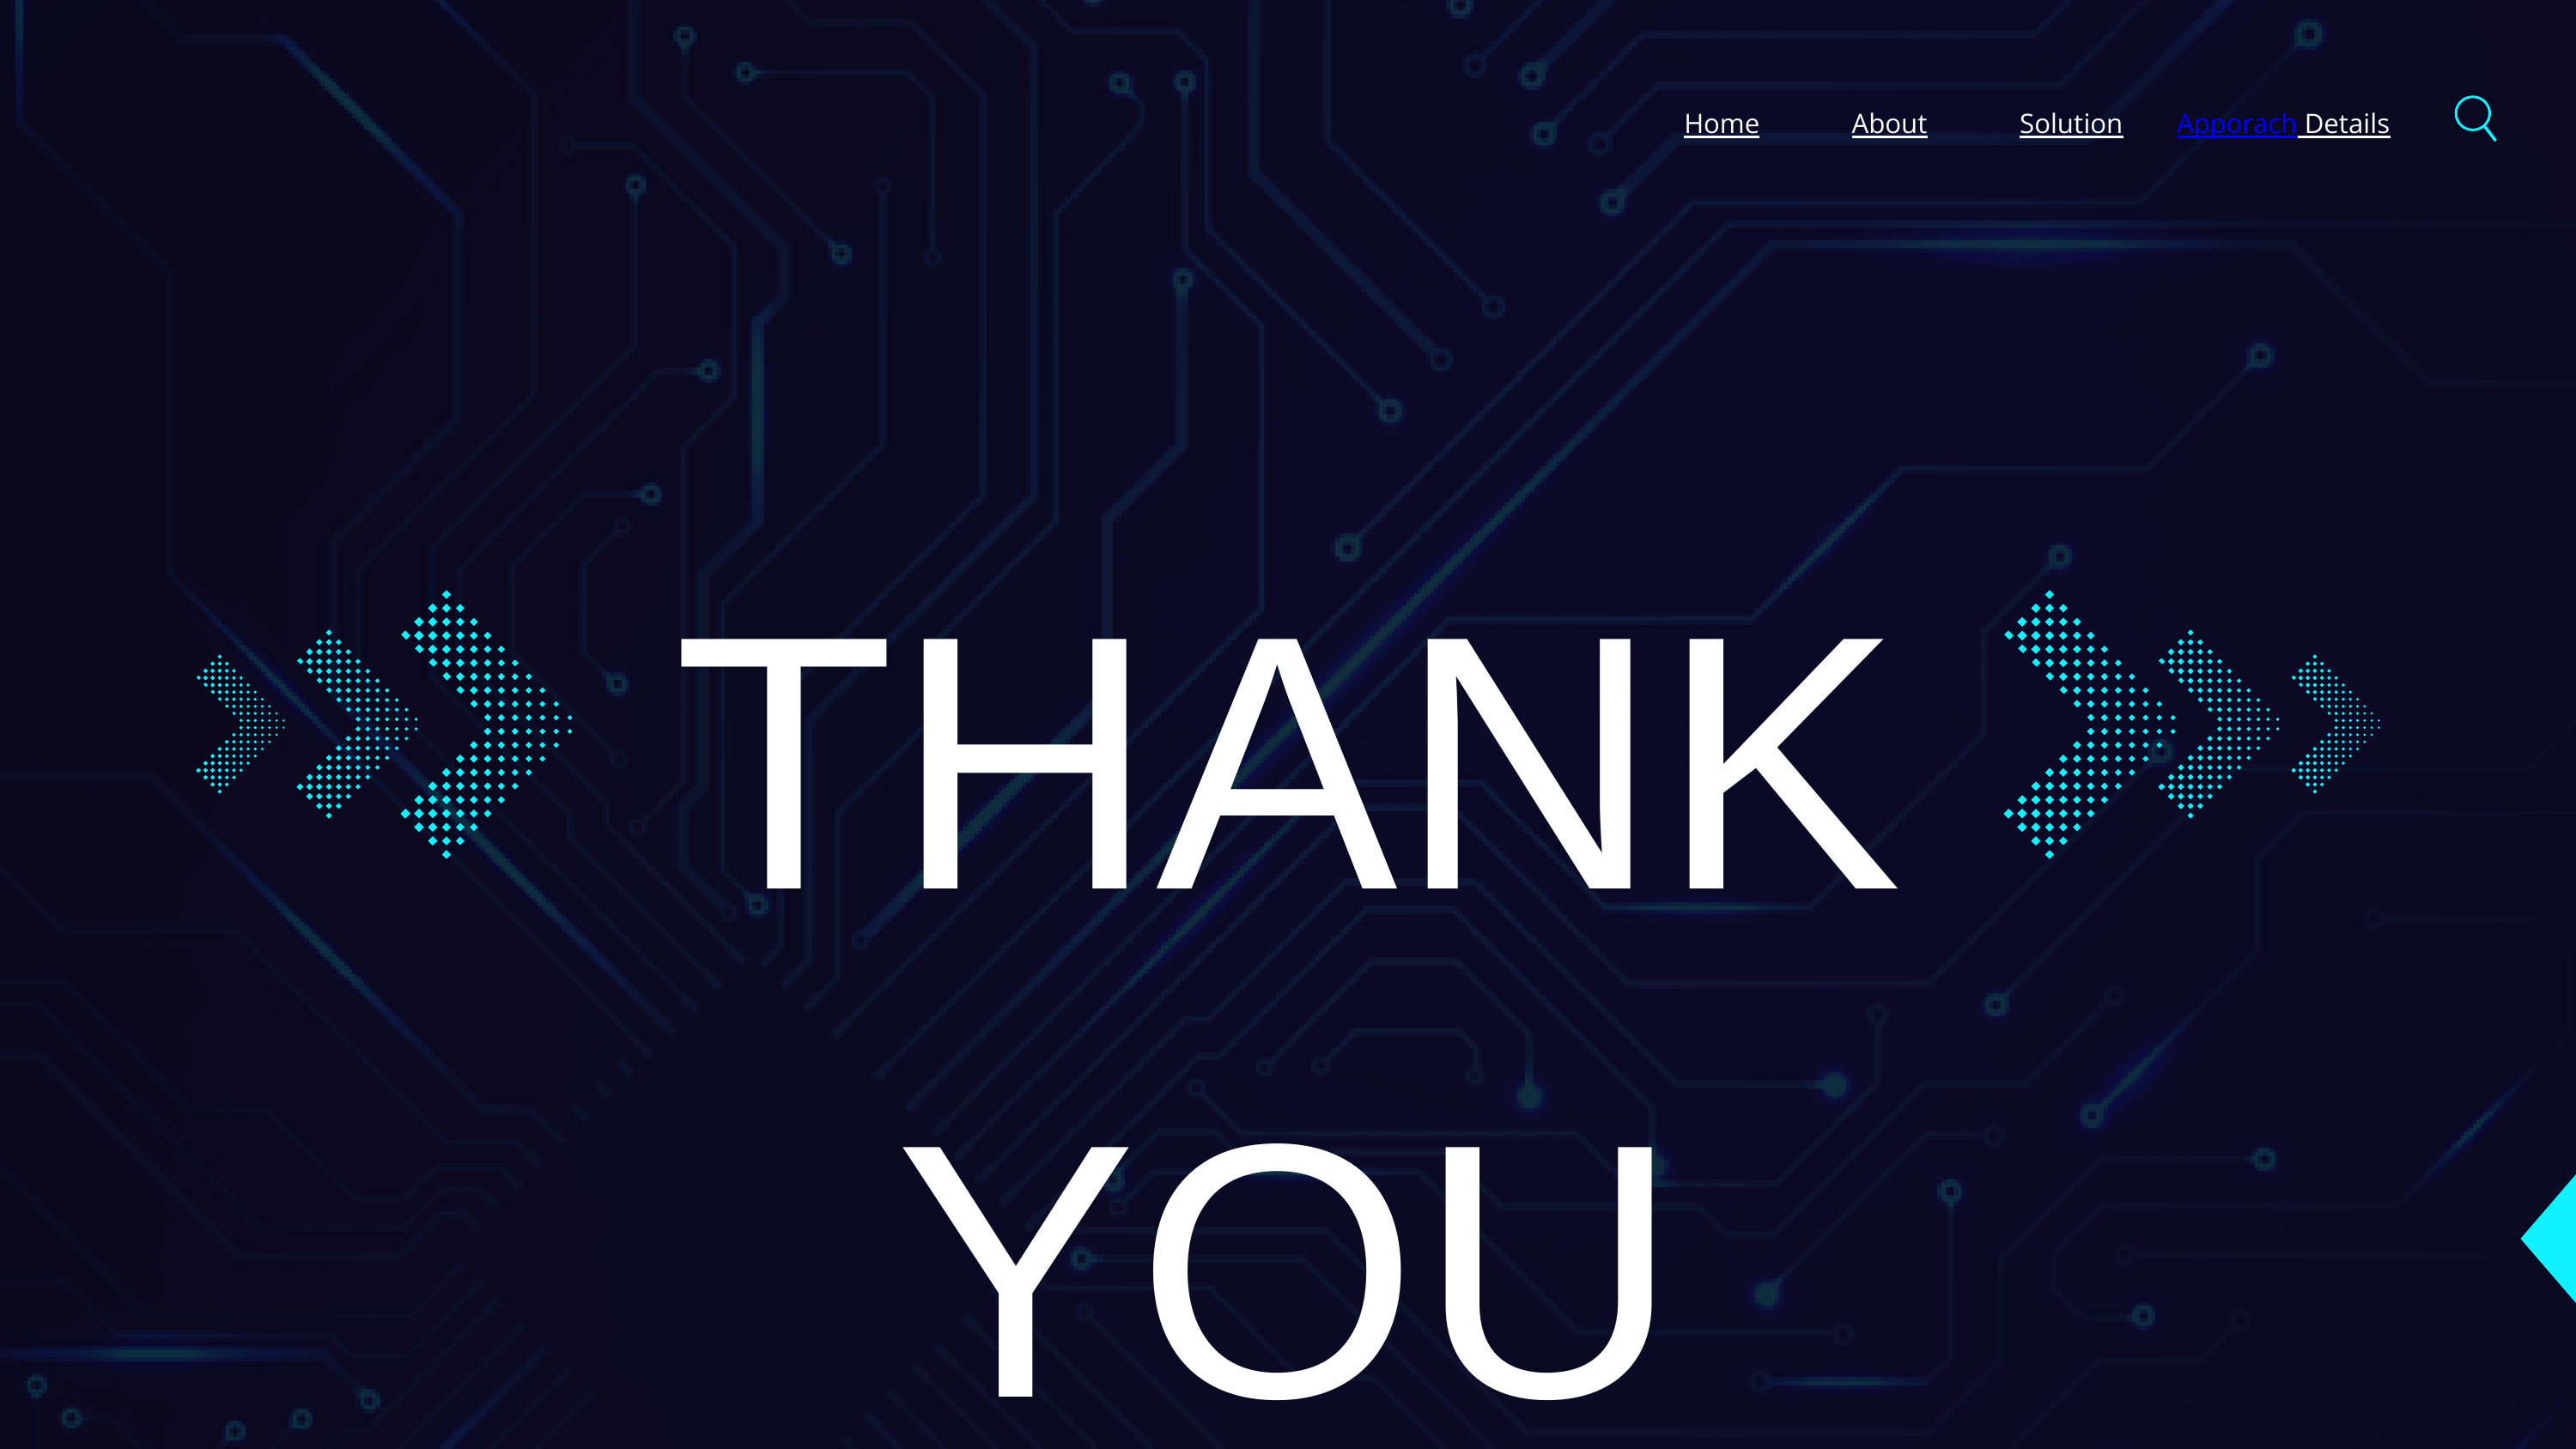

Home
About
Solution
Apporach Details
THANK YOU